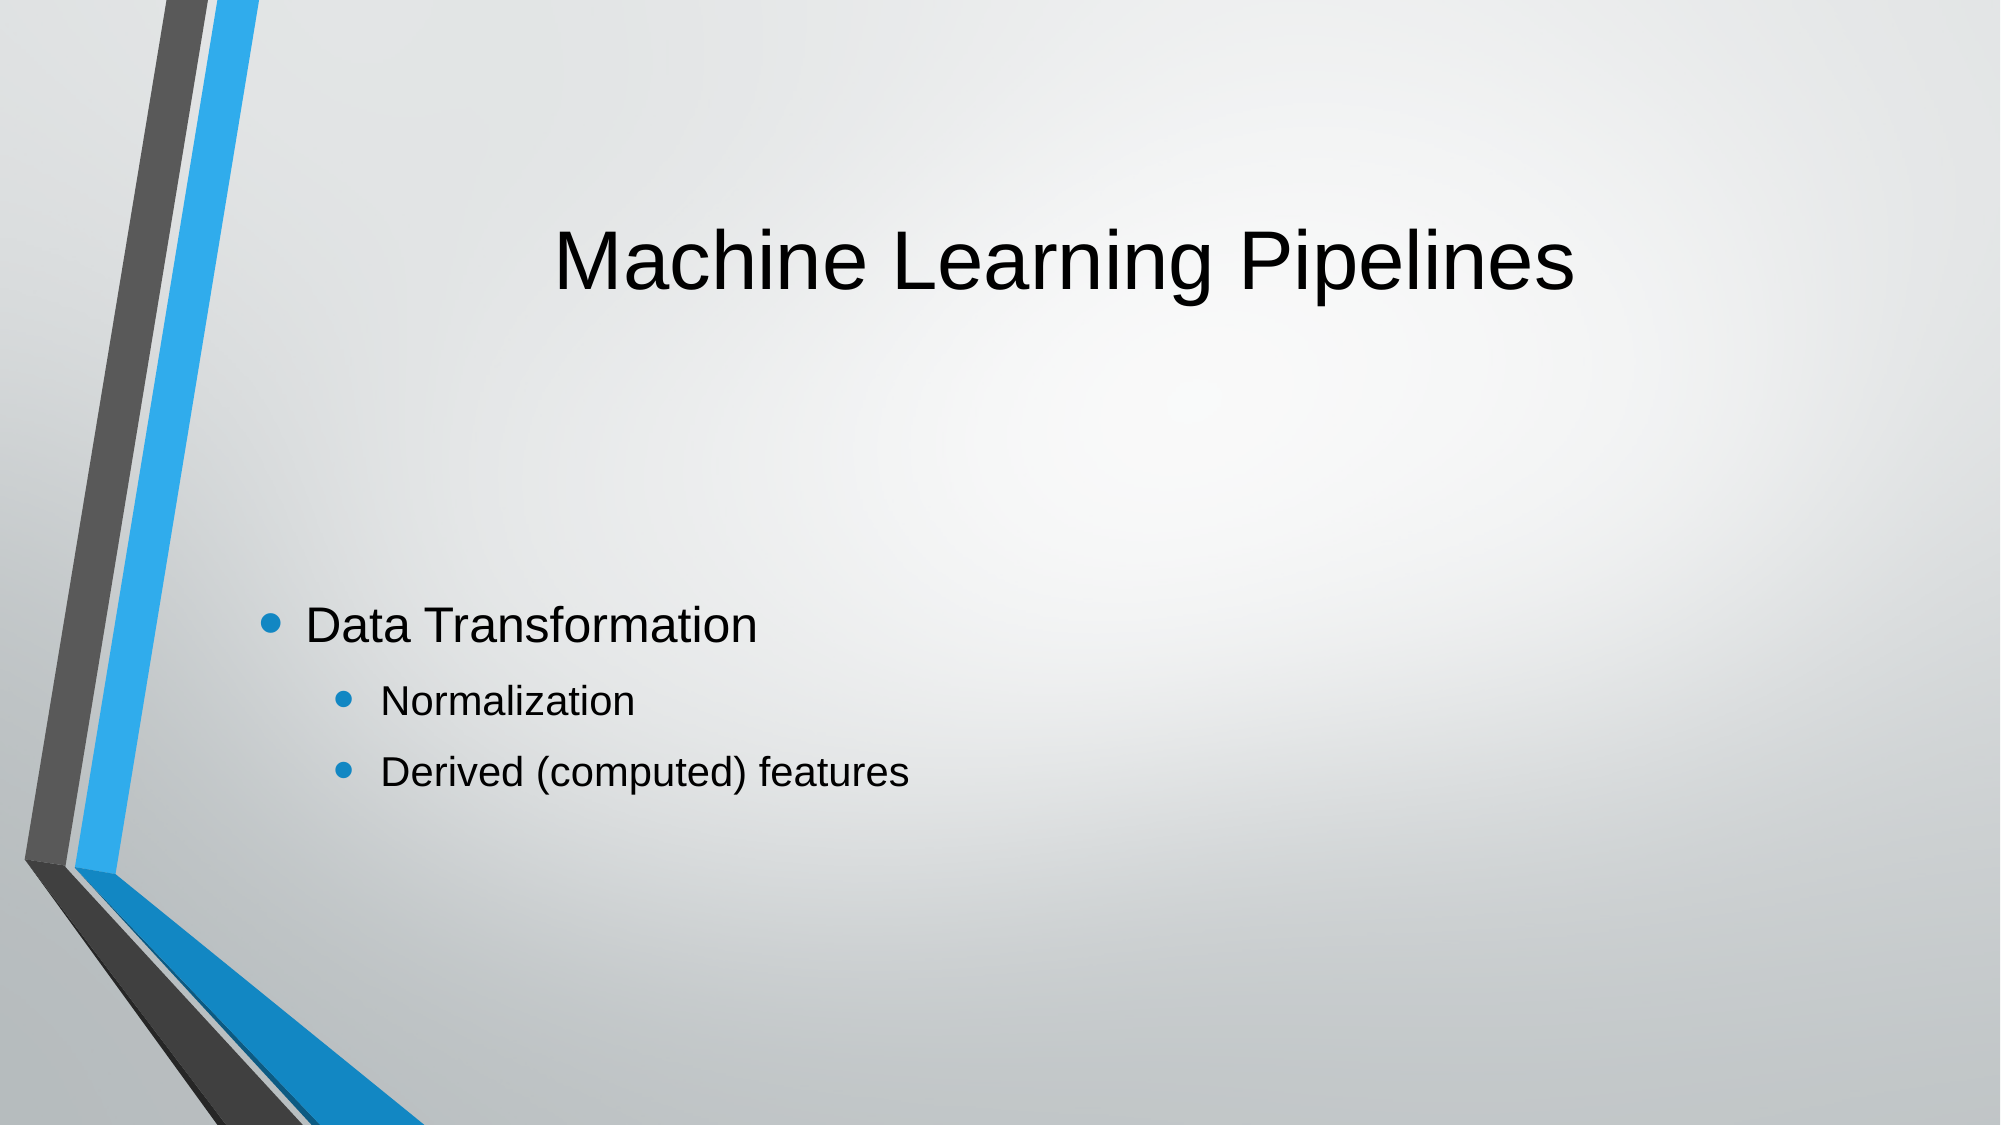

# Machine Learning Pipelines
Data Transformation
Normalization
Derived (computed) features